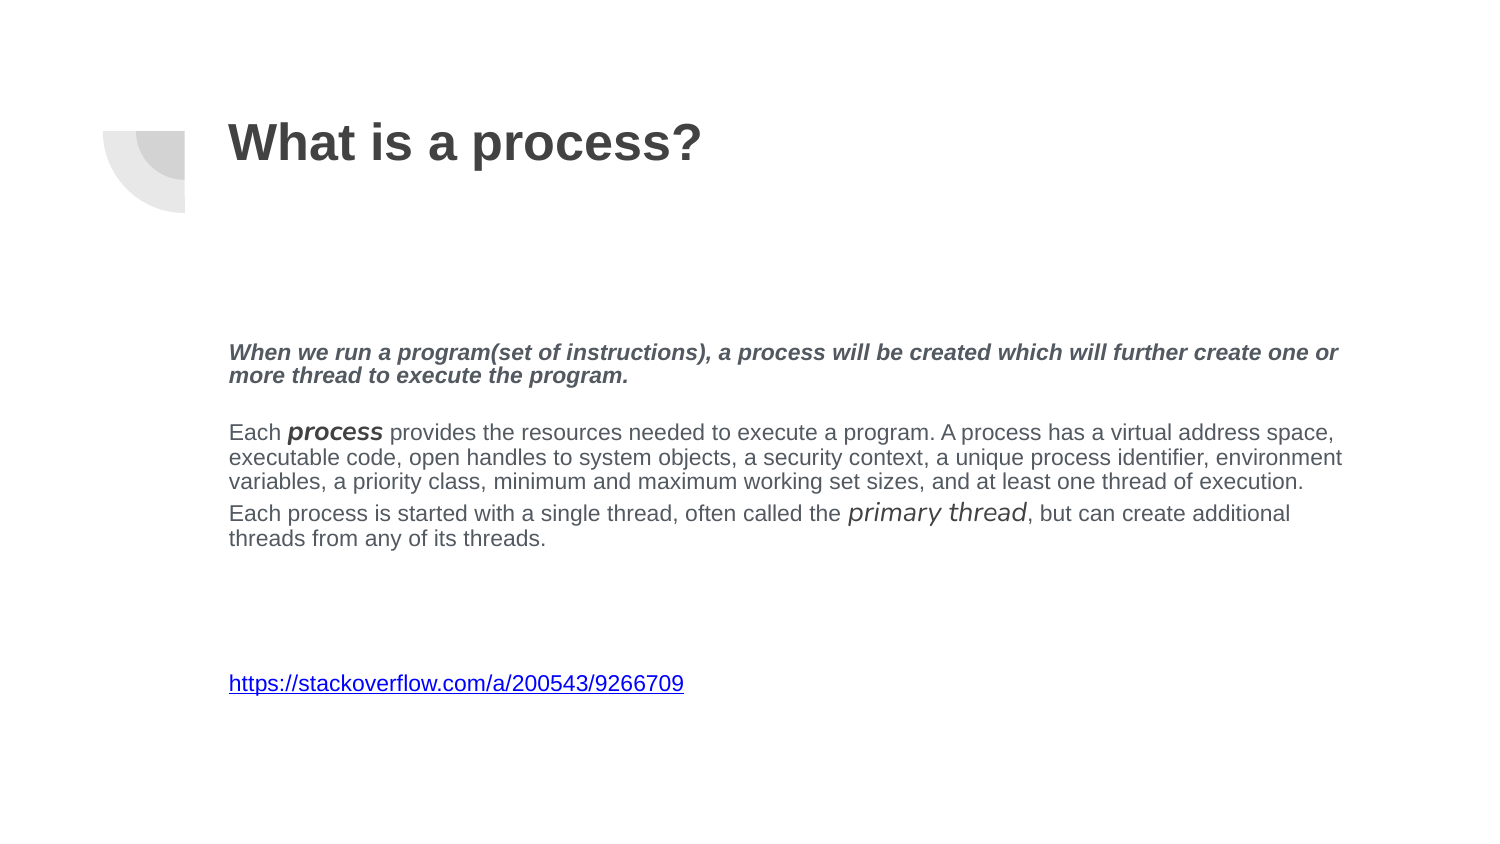

# What is a process?
When we run a program(set of instructions), a process will be created which will further create one or more thread to execute the program.
Each process provides the resources needed to execute a program. A process has a virtual address space, executable code, open handles to system objects, a security context, a unique process identifier, environment variables, a priority class, minimum and maximum working set sizes, and at least one thread of execution. Each process is started with a single thread, often called the primary thread, but can create additional threads from any of its threads.

https://stackoverflow.com/a/200543/9266709